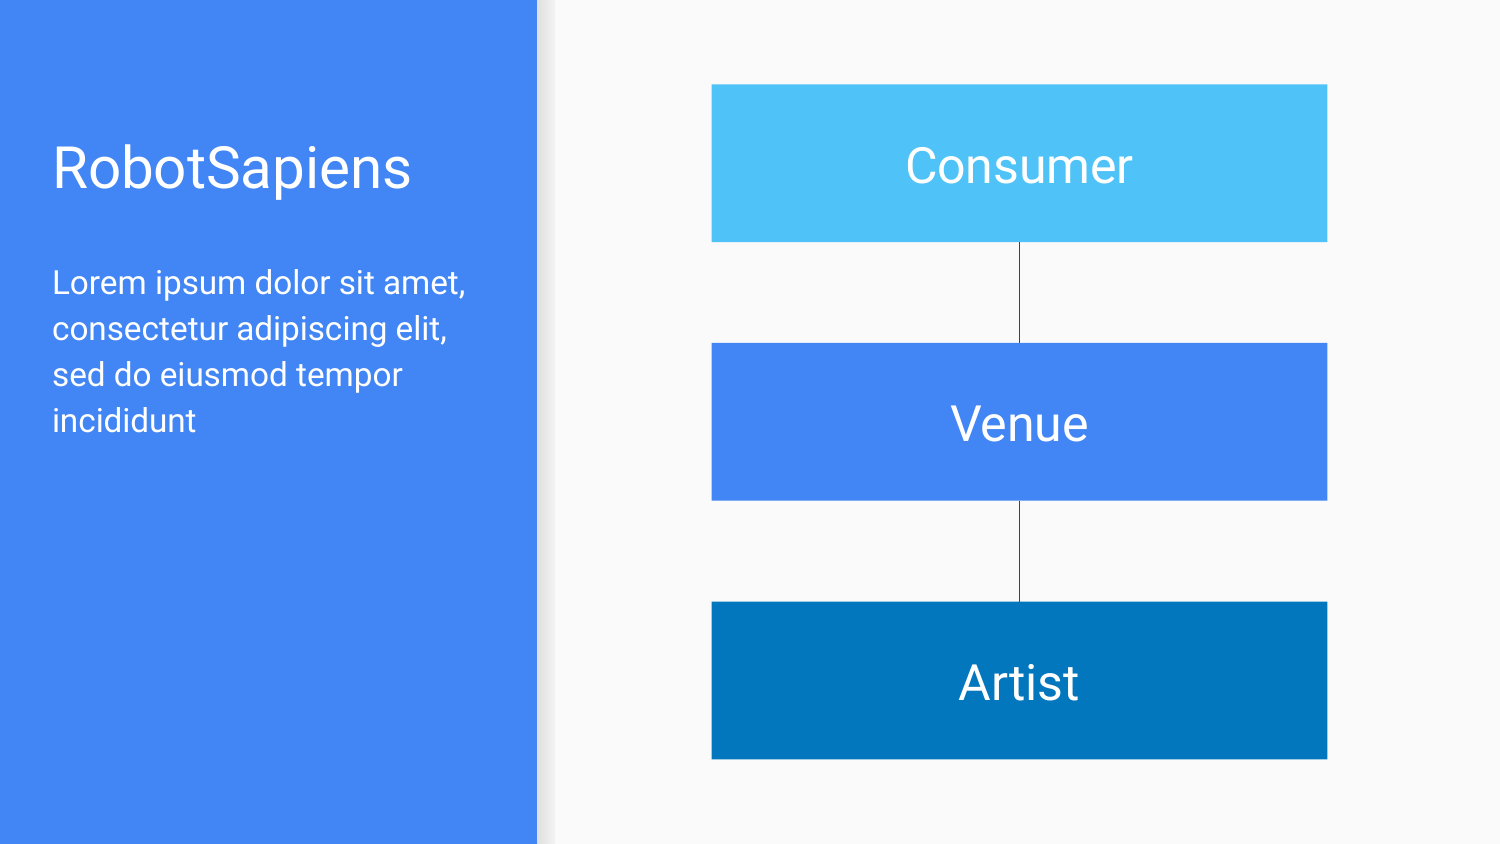

# RobotSapiens
Consumer
Lorem ipsum dolor sit amet, consectetur adipiscing elit, sed do eiusmod tempor incididunt
Venue
Artist